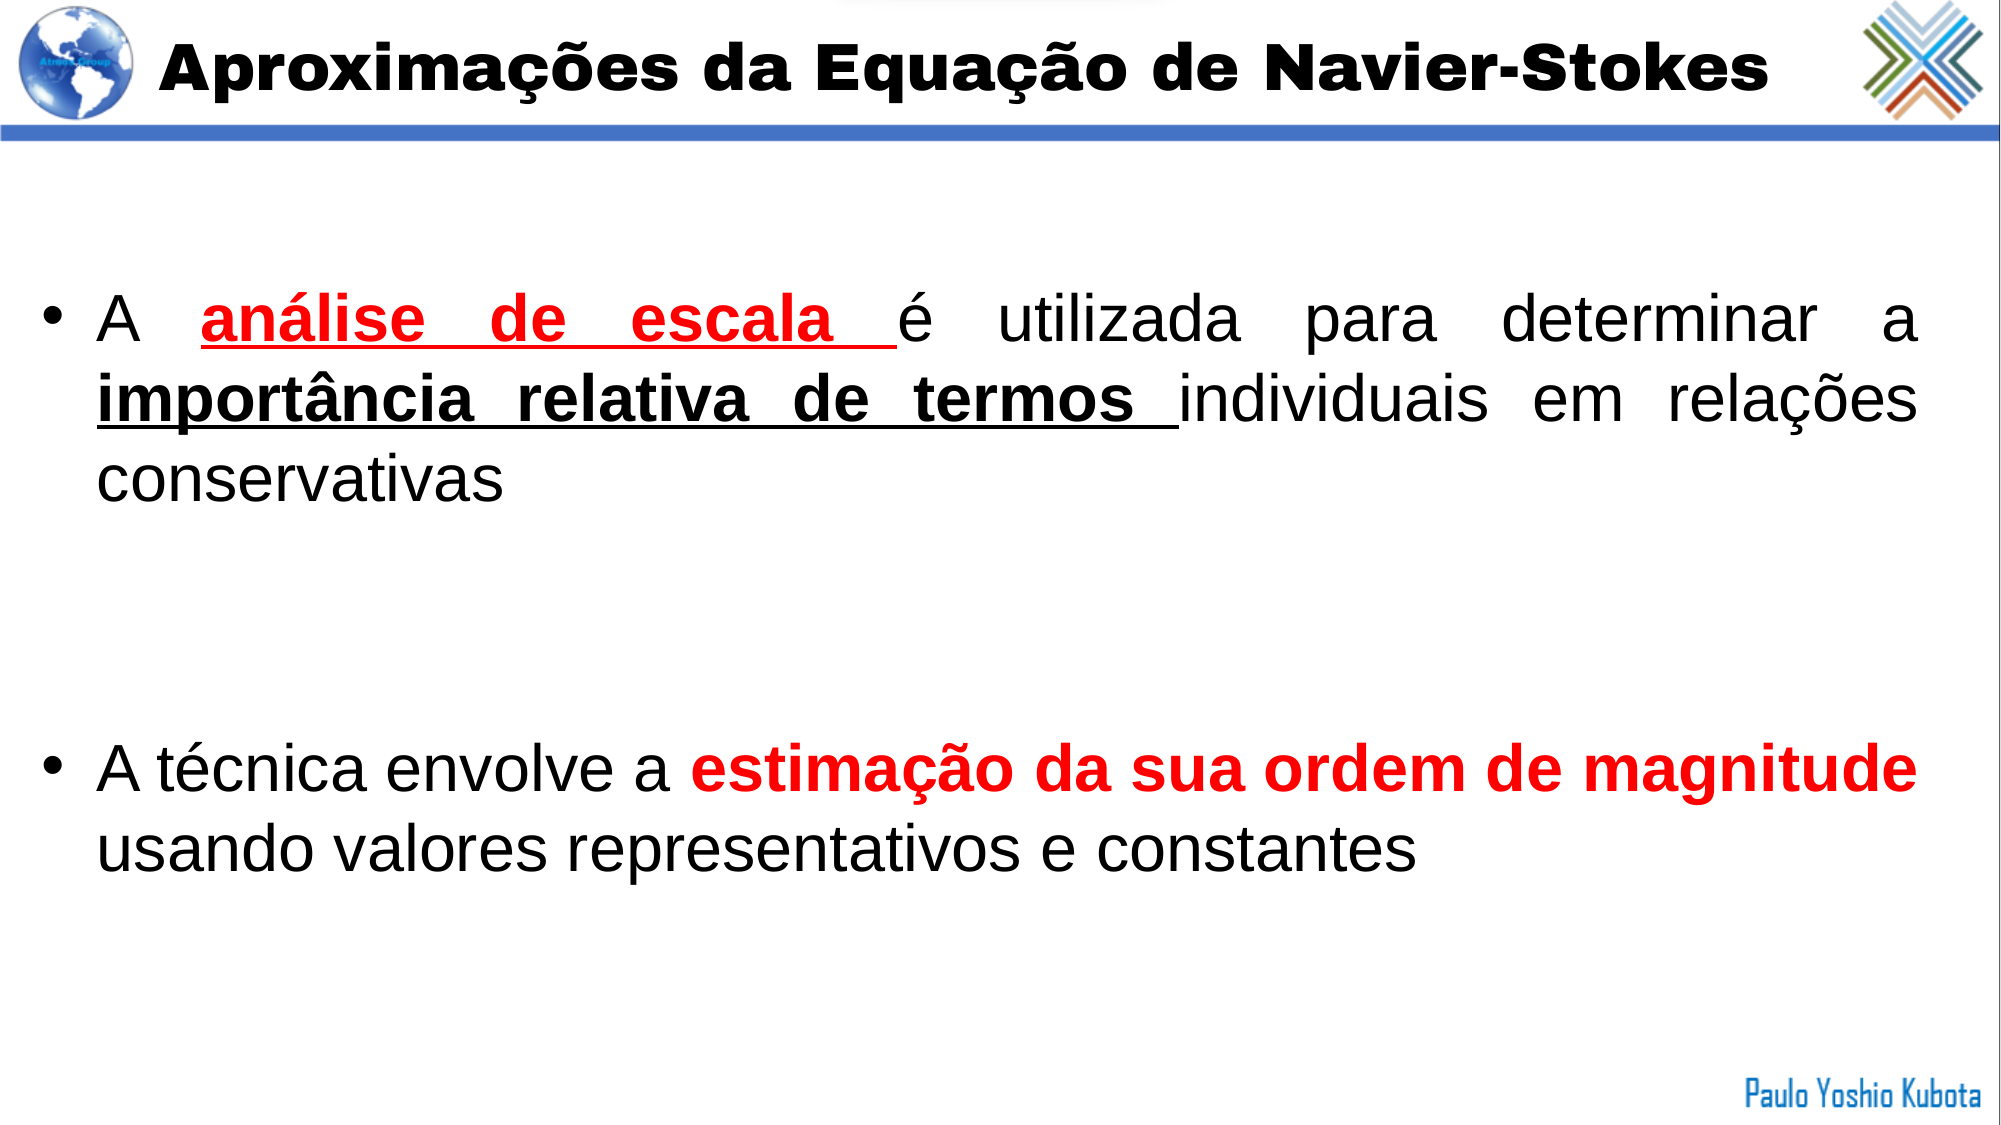

Aproximações da Equação de Navier-Stokes
A análise de escala é utilizada para determinar a importância relativa de termos individuais em relações conservativas

A técnica envolve a estimação da sua ordem de magnitude usando valores representativos e constantes